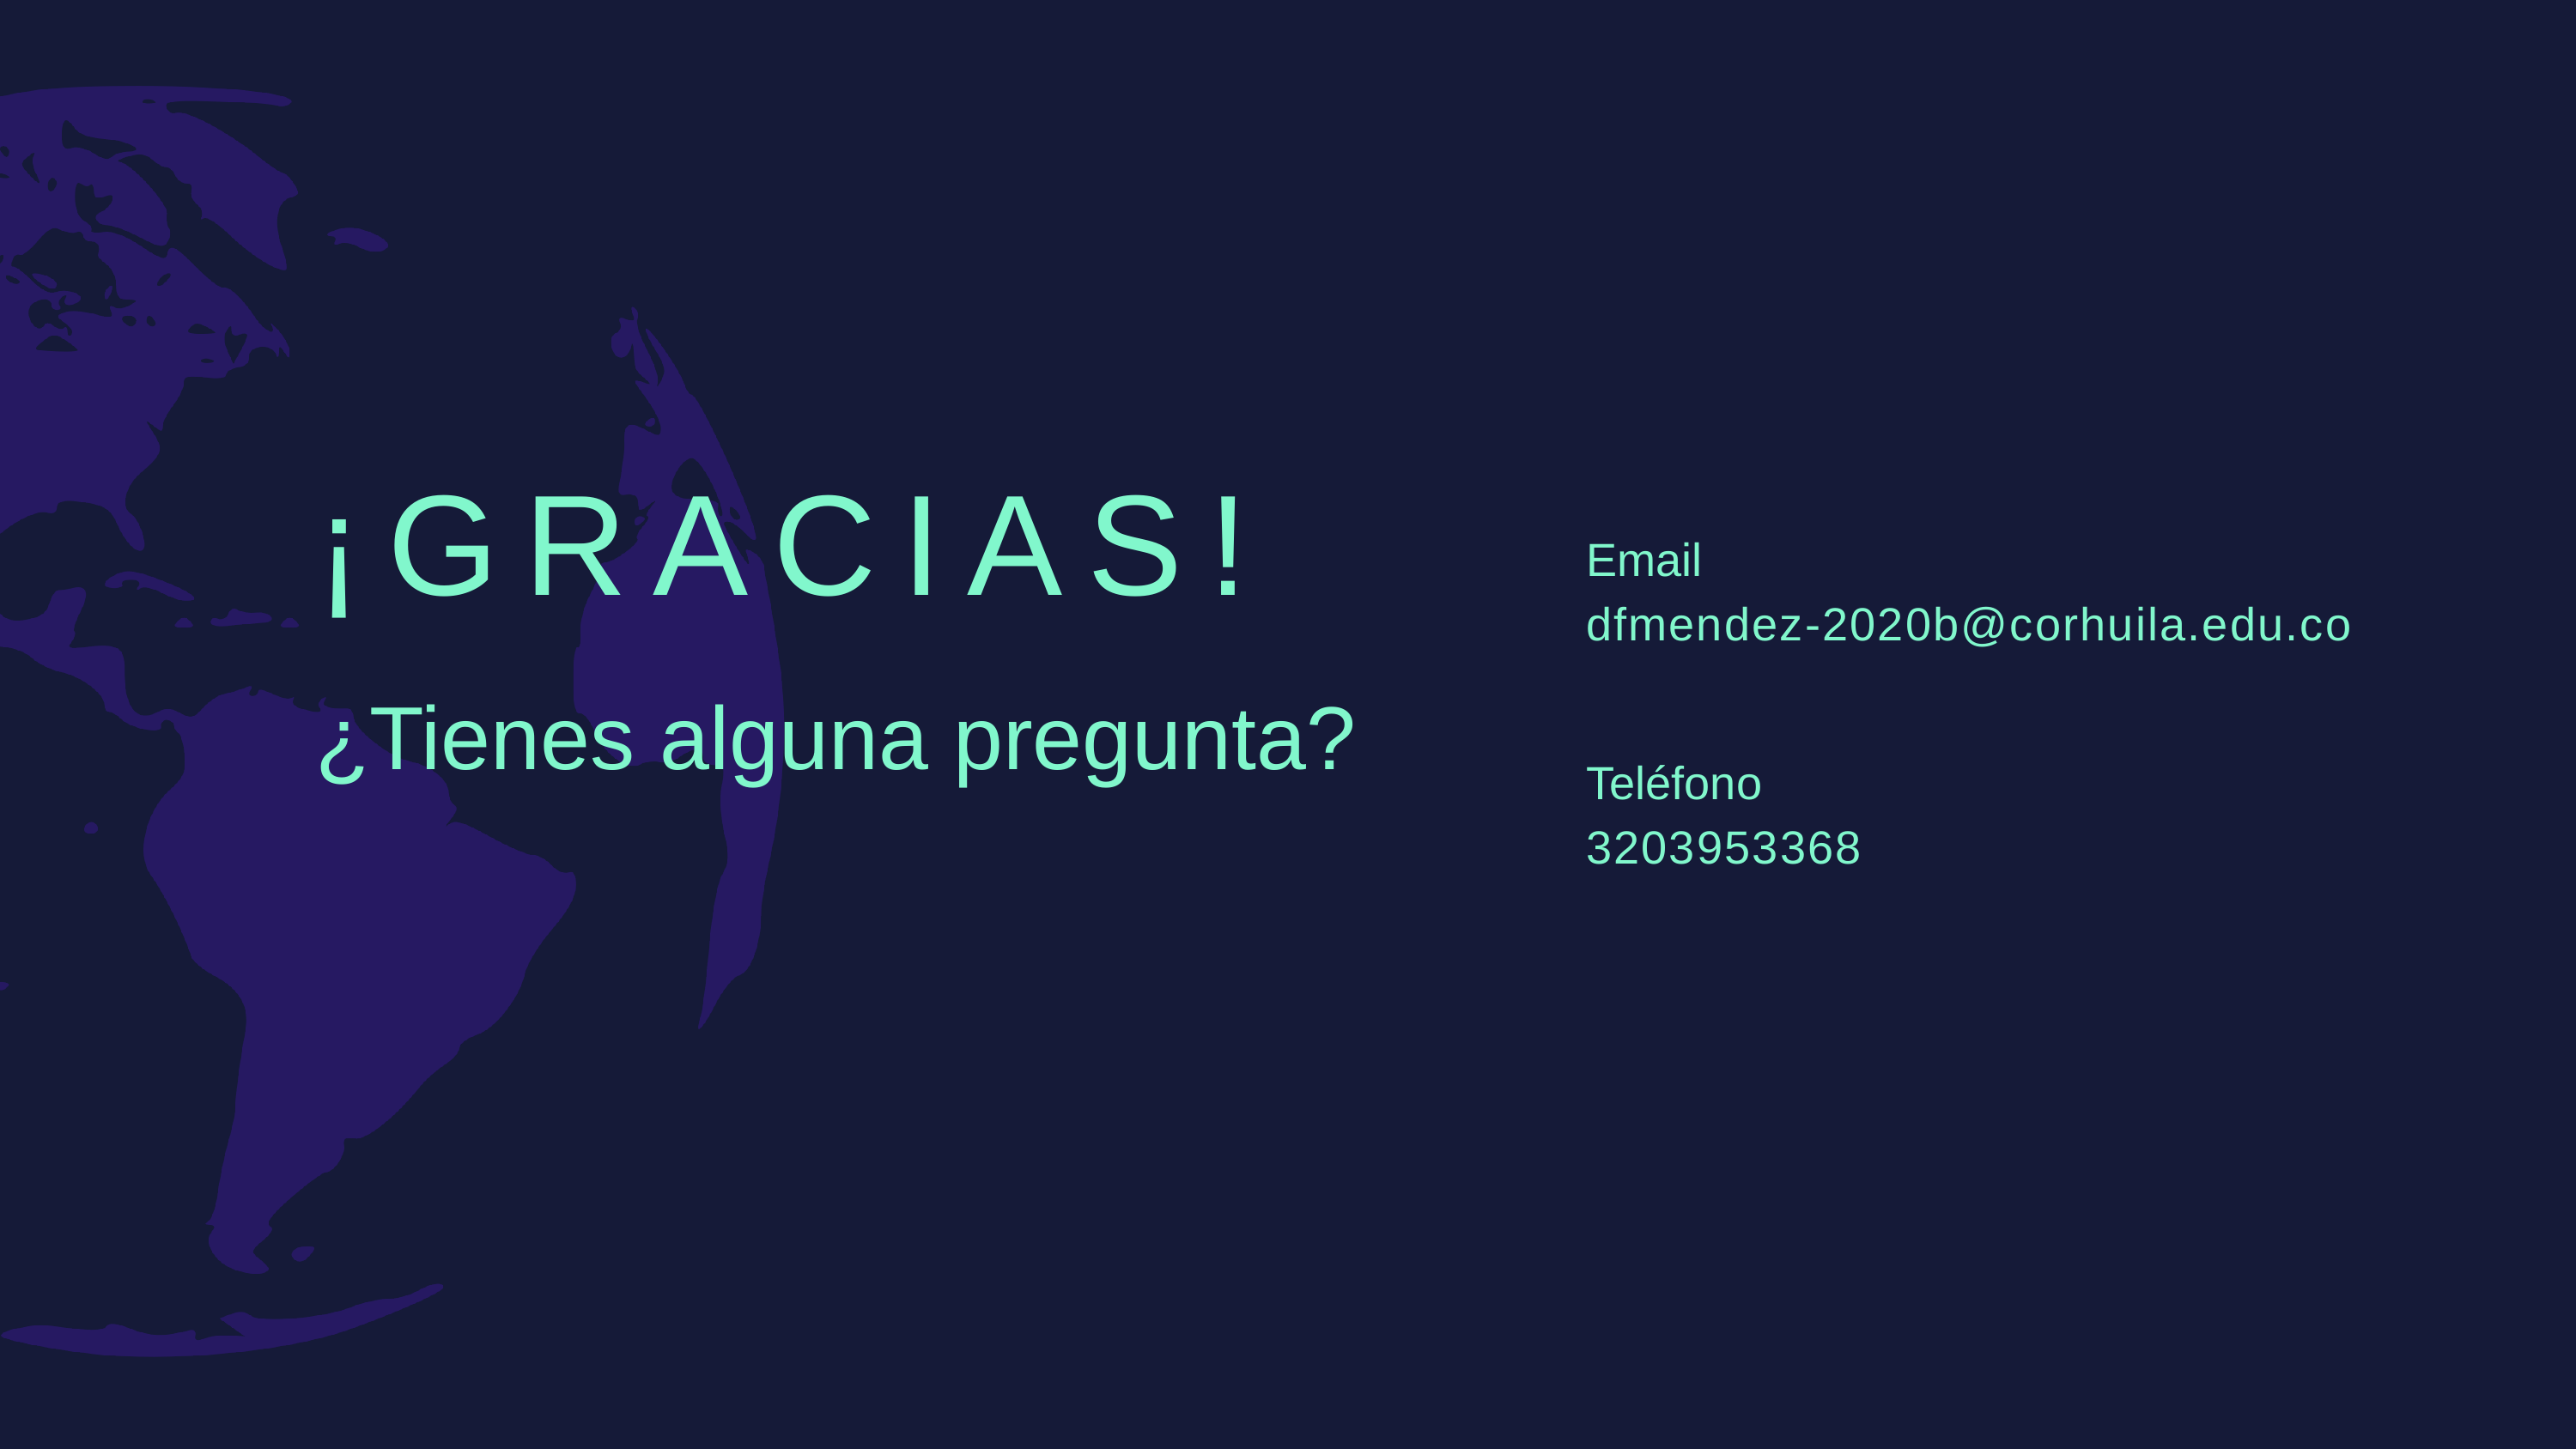

¡GRACIAS!
Email
dfmendez-2020b@corhuila.edu.co
¿Tienes alguna pregunta?
Teléfono
3203953368